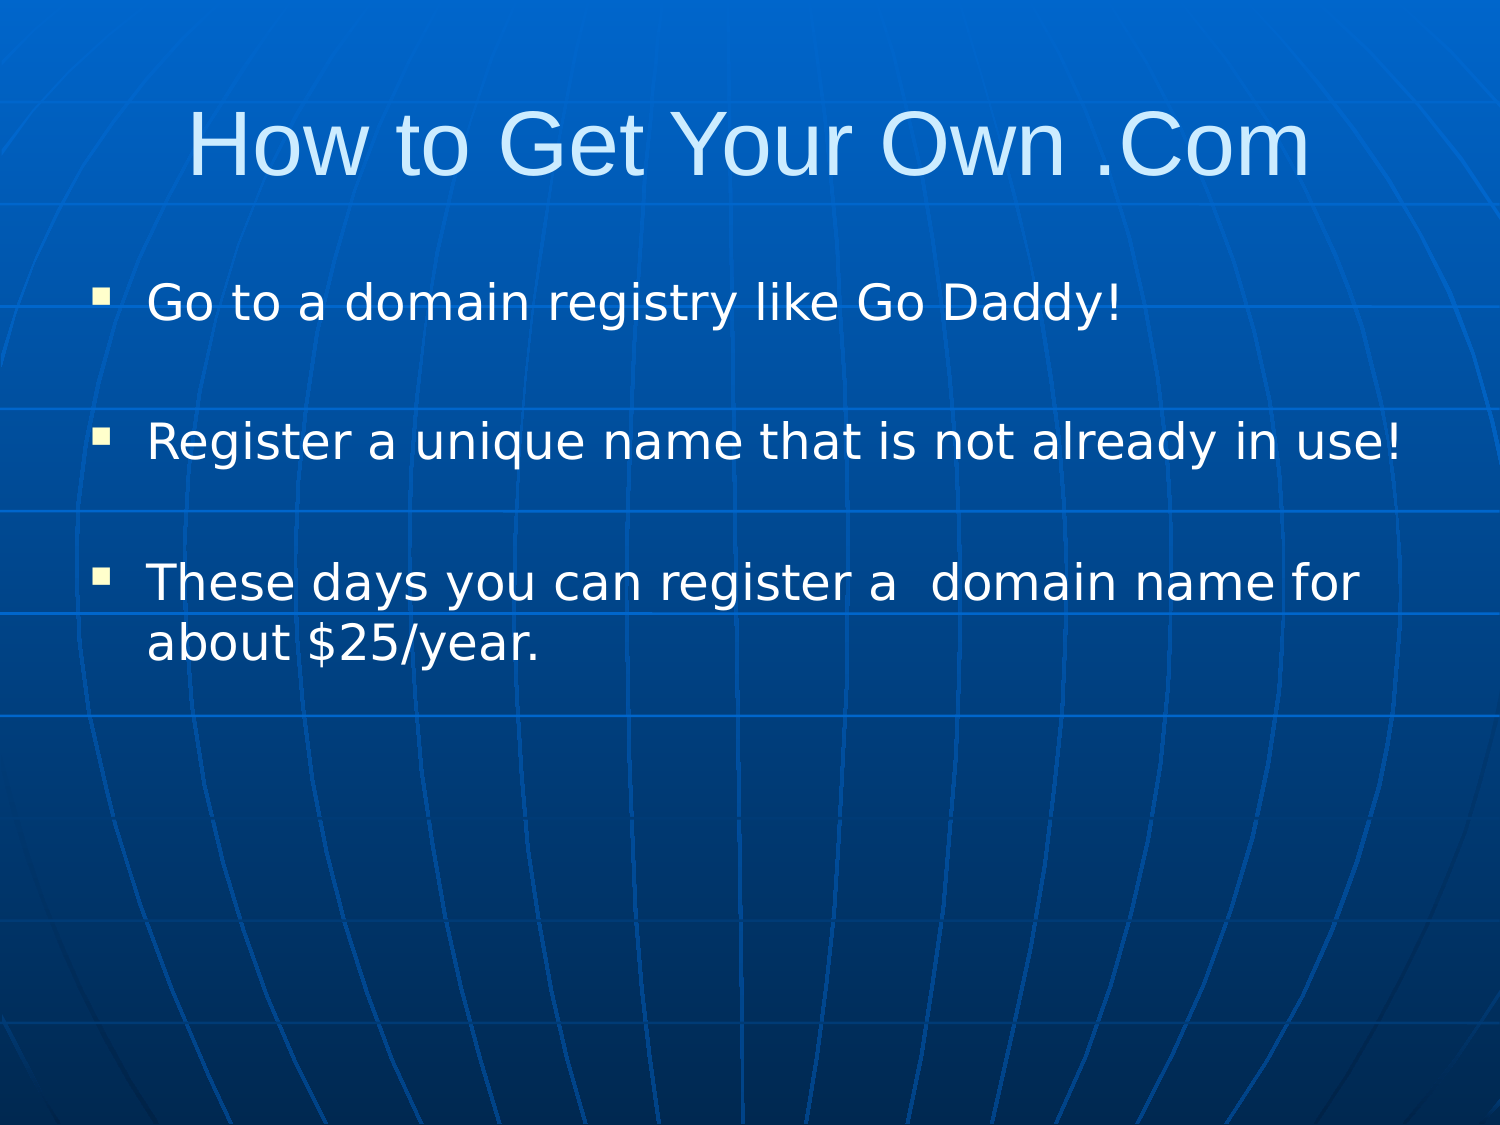

# How to Get Your Own .Com
Go to a domain registry like Go Daddy!

Register a unique name that is not already in use!

These days you can register a  domain name for about $25/year.